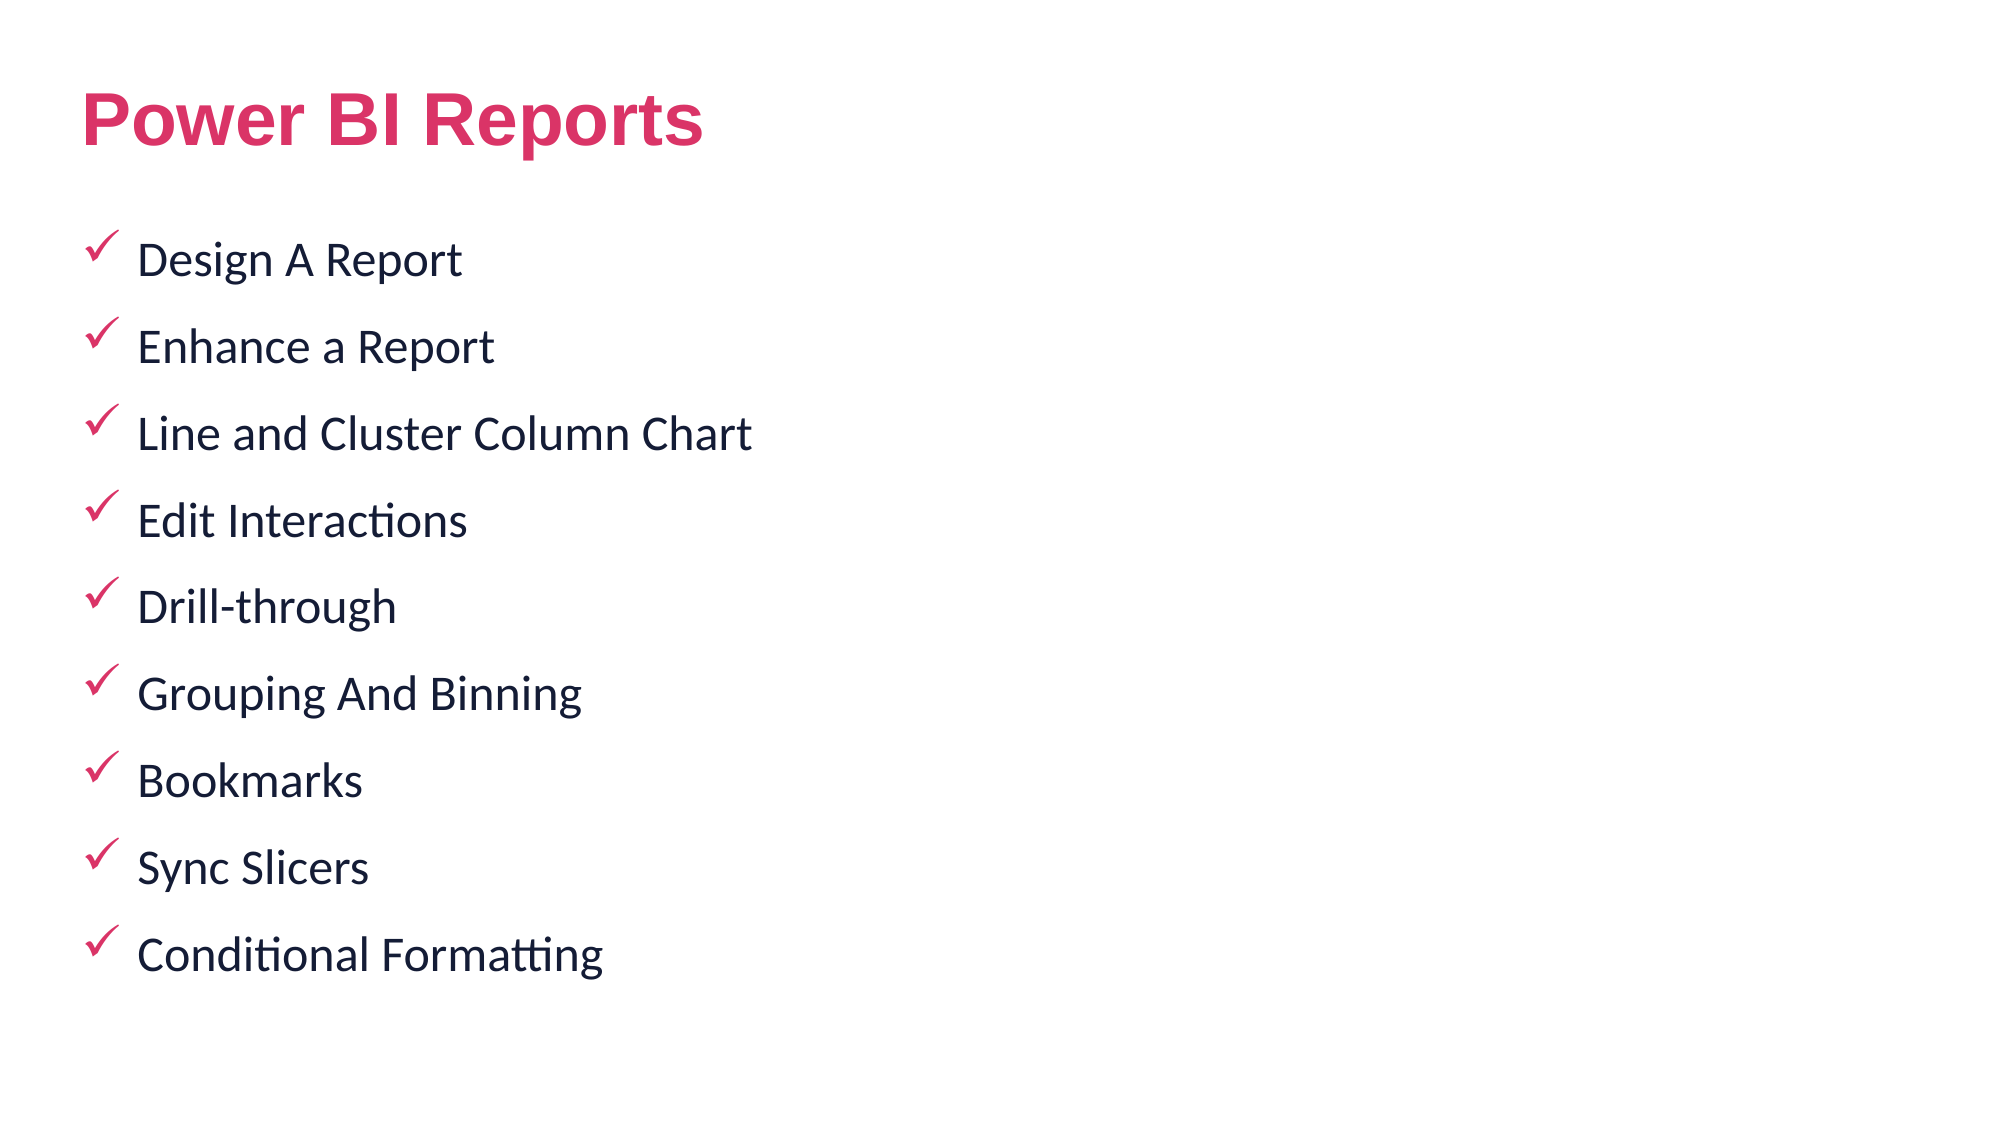

# Power BI Reports
Design A Report
Enhance a Report
Line and Cluster Column Chart
Edit Interactions
Drill-through
Grouping And Binning
Bookmarks
Sync Slicers
Conditional Formatting